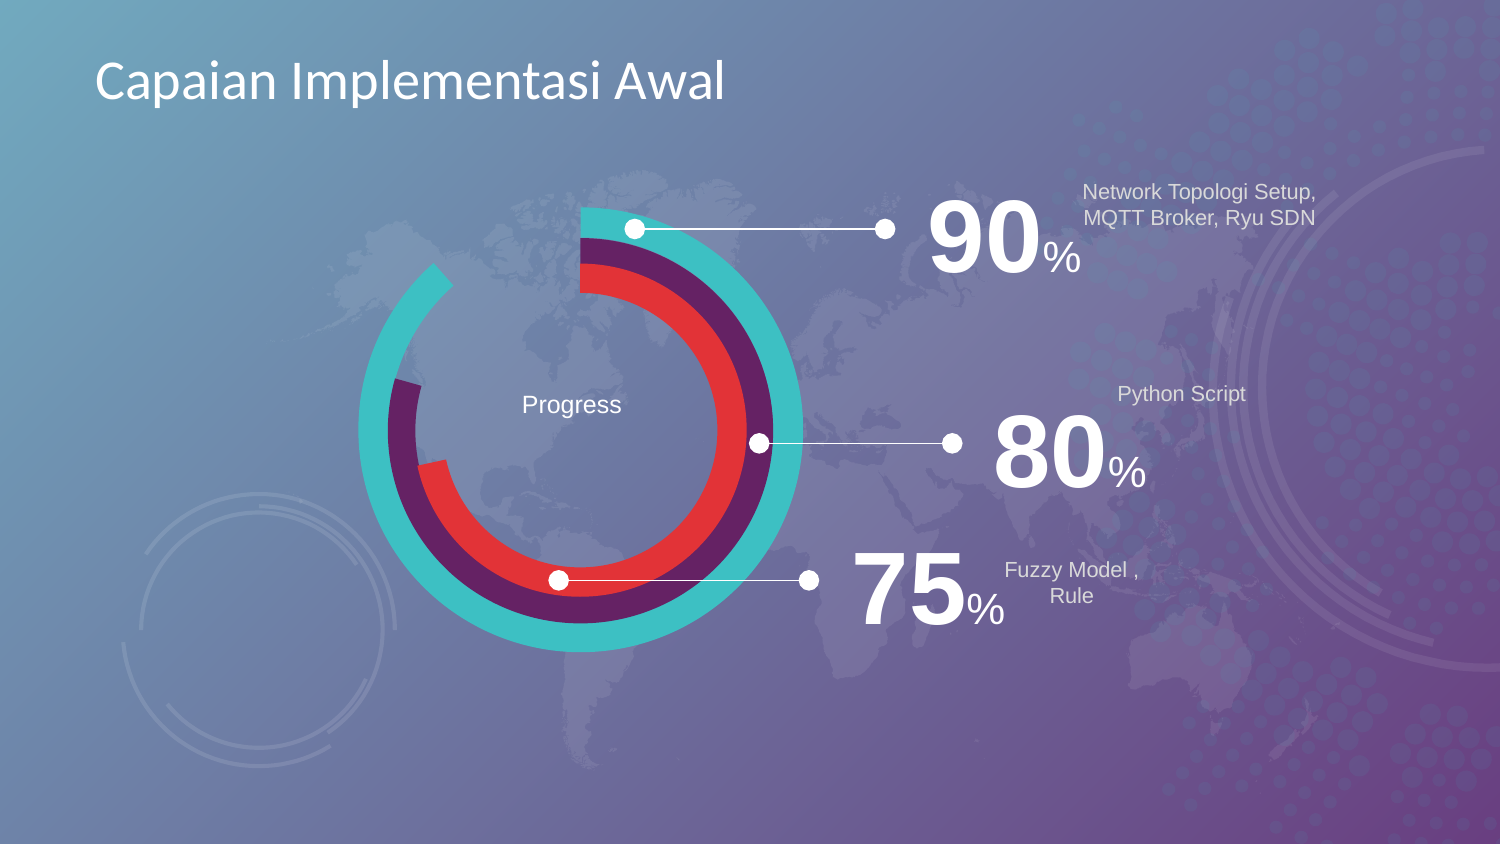

# Capaian Implementasi Awal

90%

Network Topologi Setup, MQTT Broker, Ryu SDN

Python Script
80%
Progress

75%
Fuzzy Model , Rule